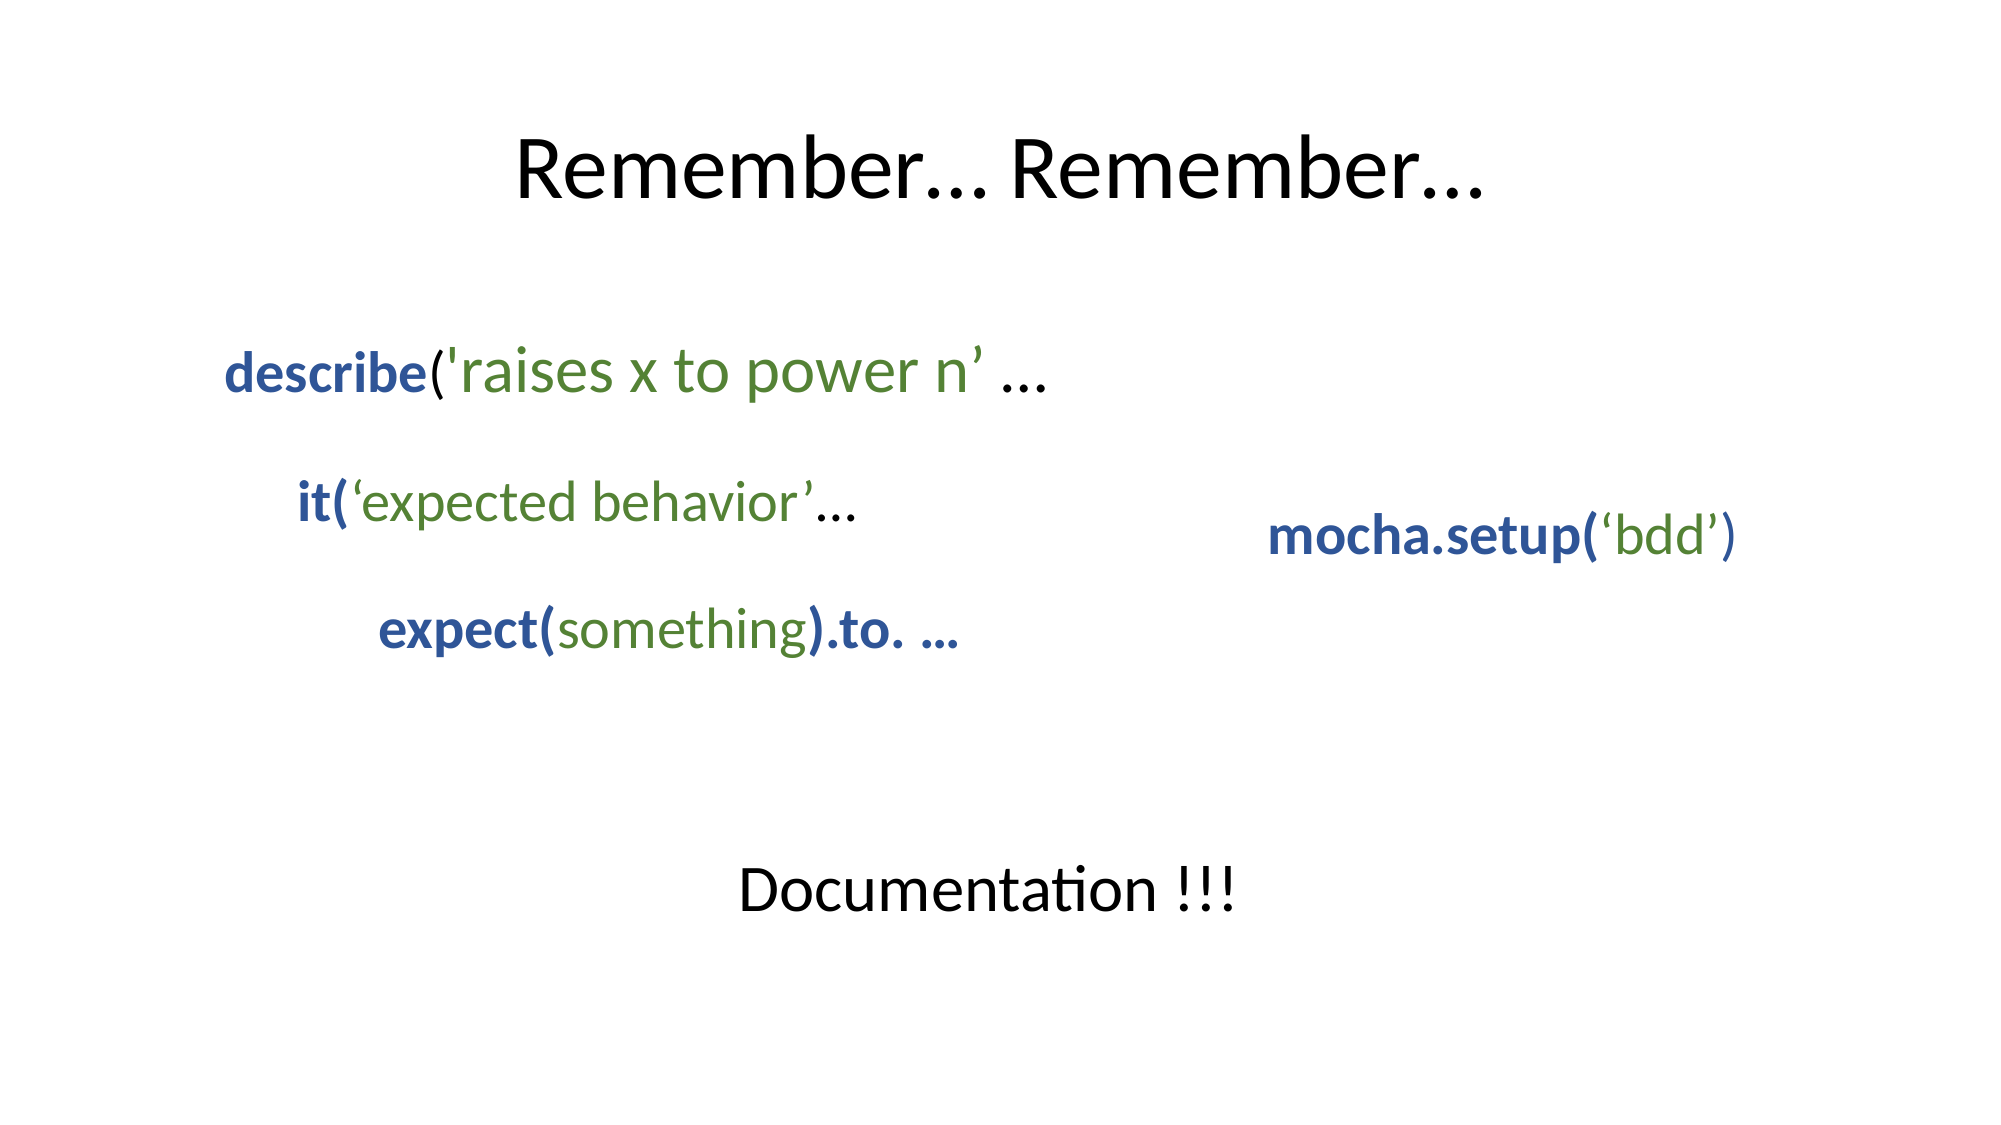

# Remember… Remember…
describe('raises x to power n’ …
it(‘expected behavior’…
mocha.setup(‘bdd’)
expect(something).to. …
Documentation !!!